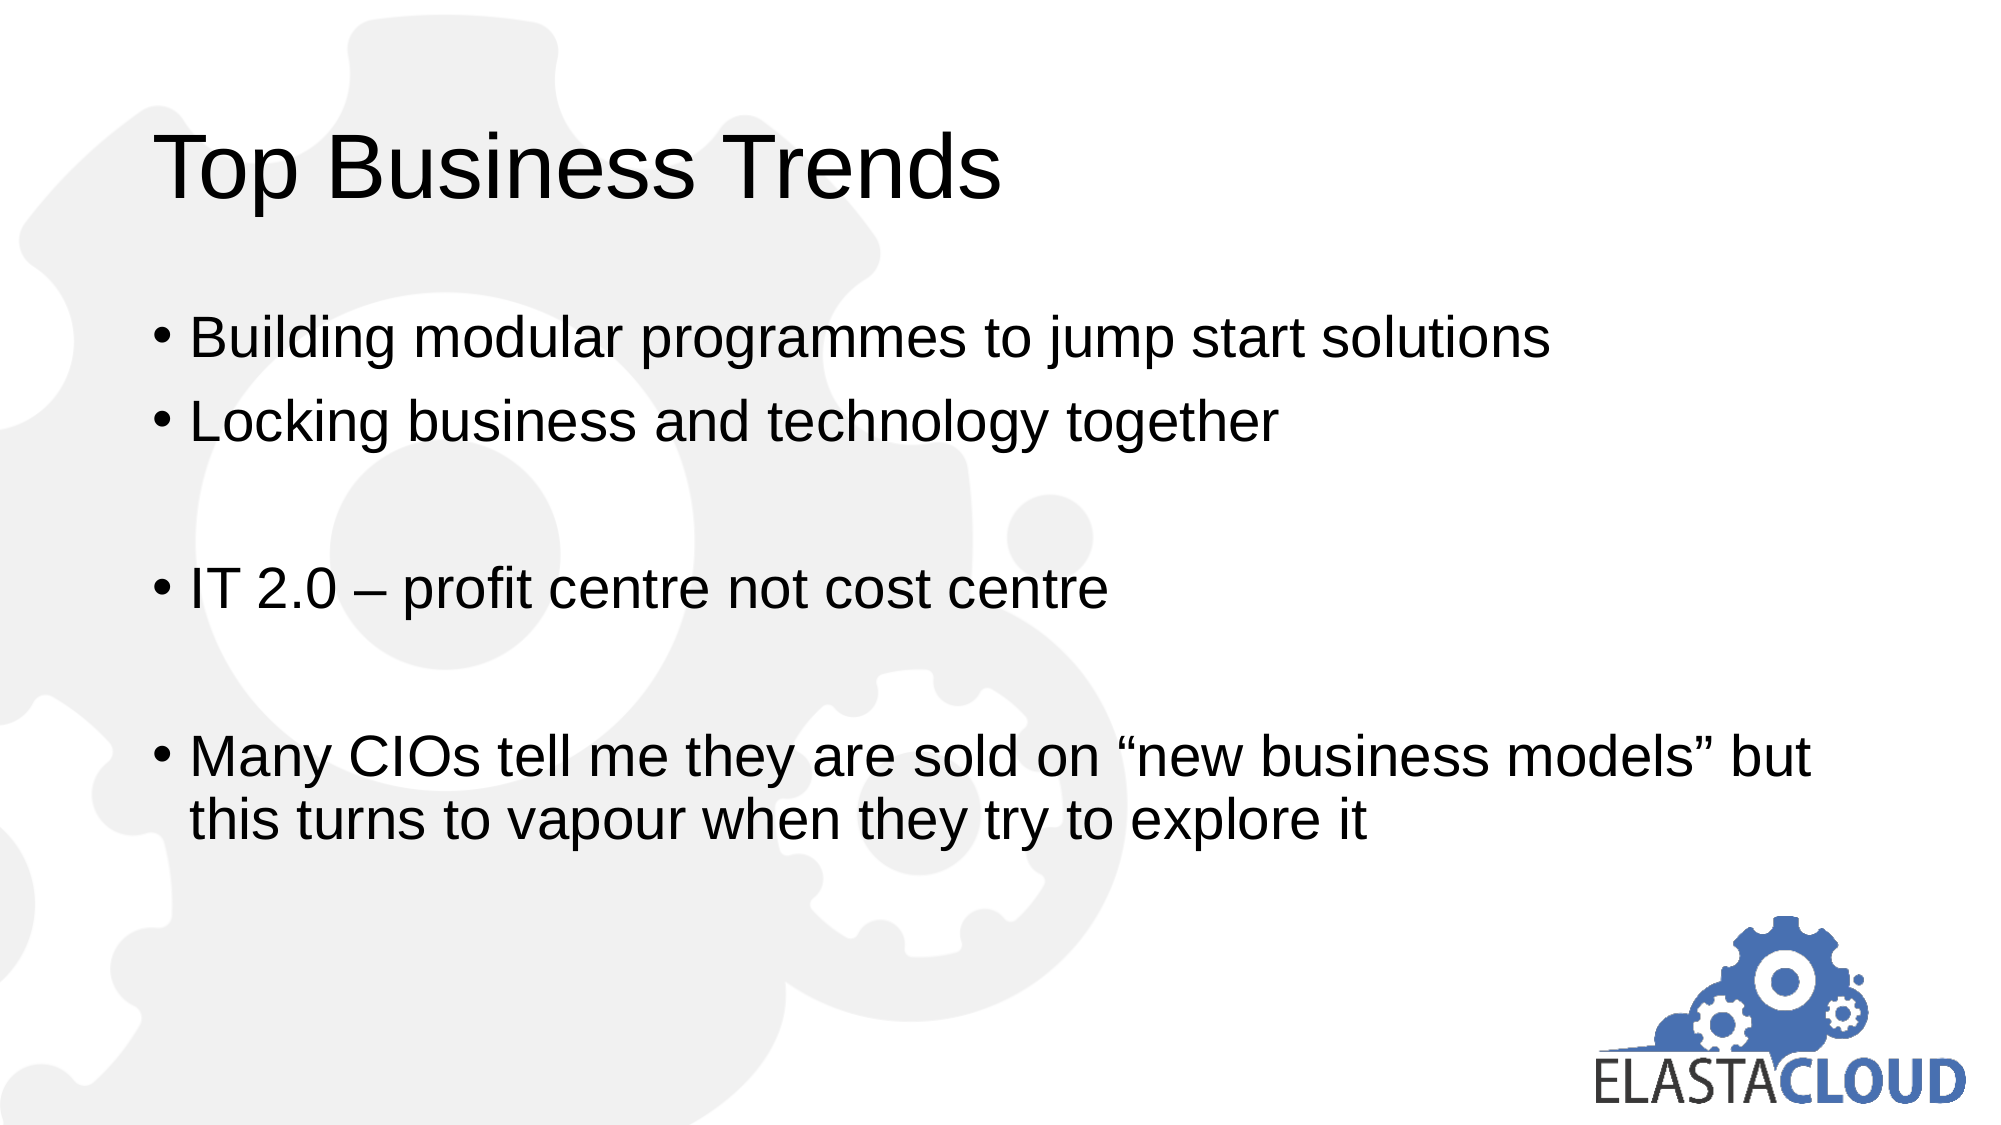

# Top Business Trends
Building modular programmes to jump start solutions
Locking business and technology together

IT 2.0 – profit centre not cost centre

Many CIOs tell me they are sold on “new business models” but this turns to vapour when they try to explore it